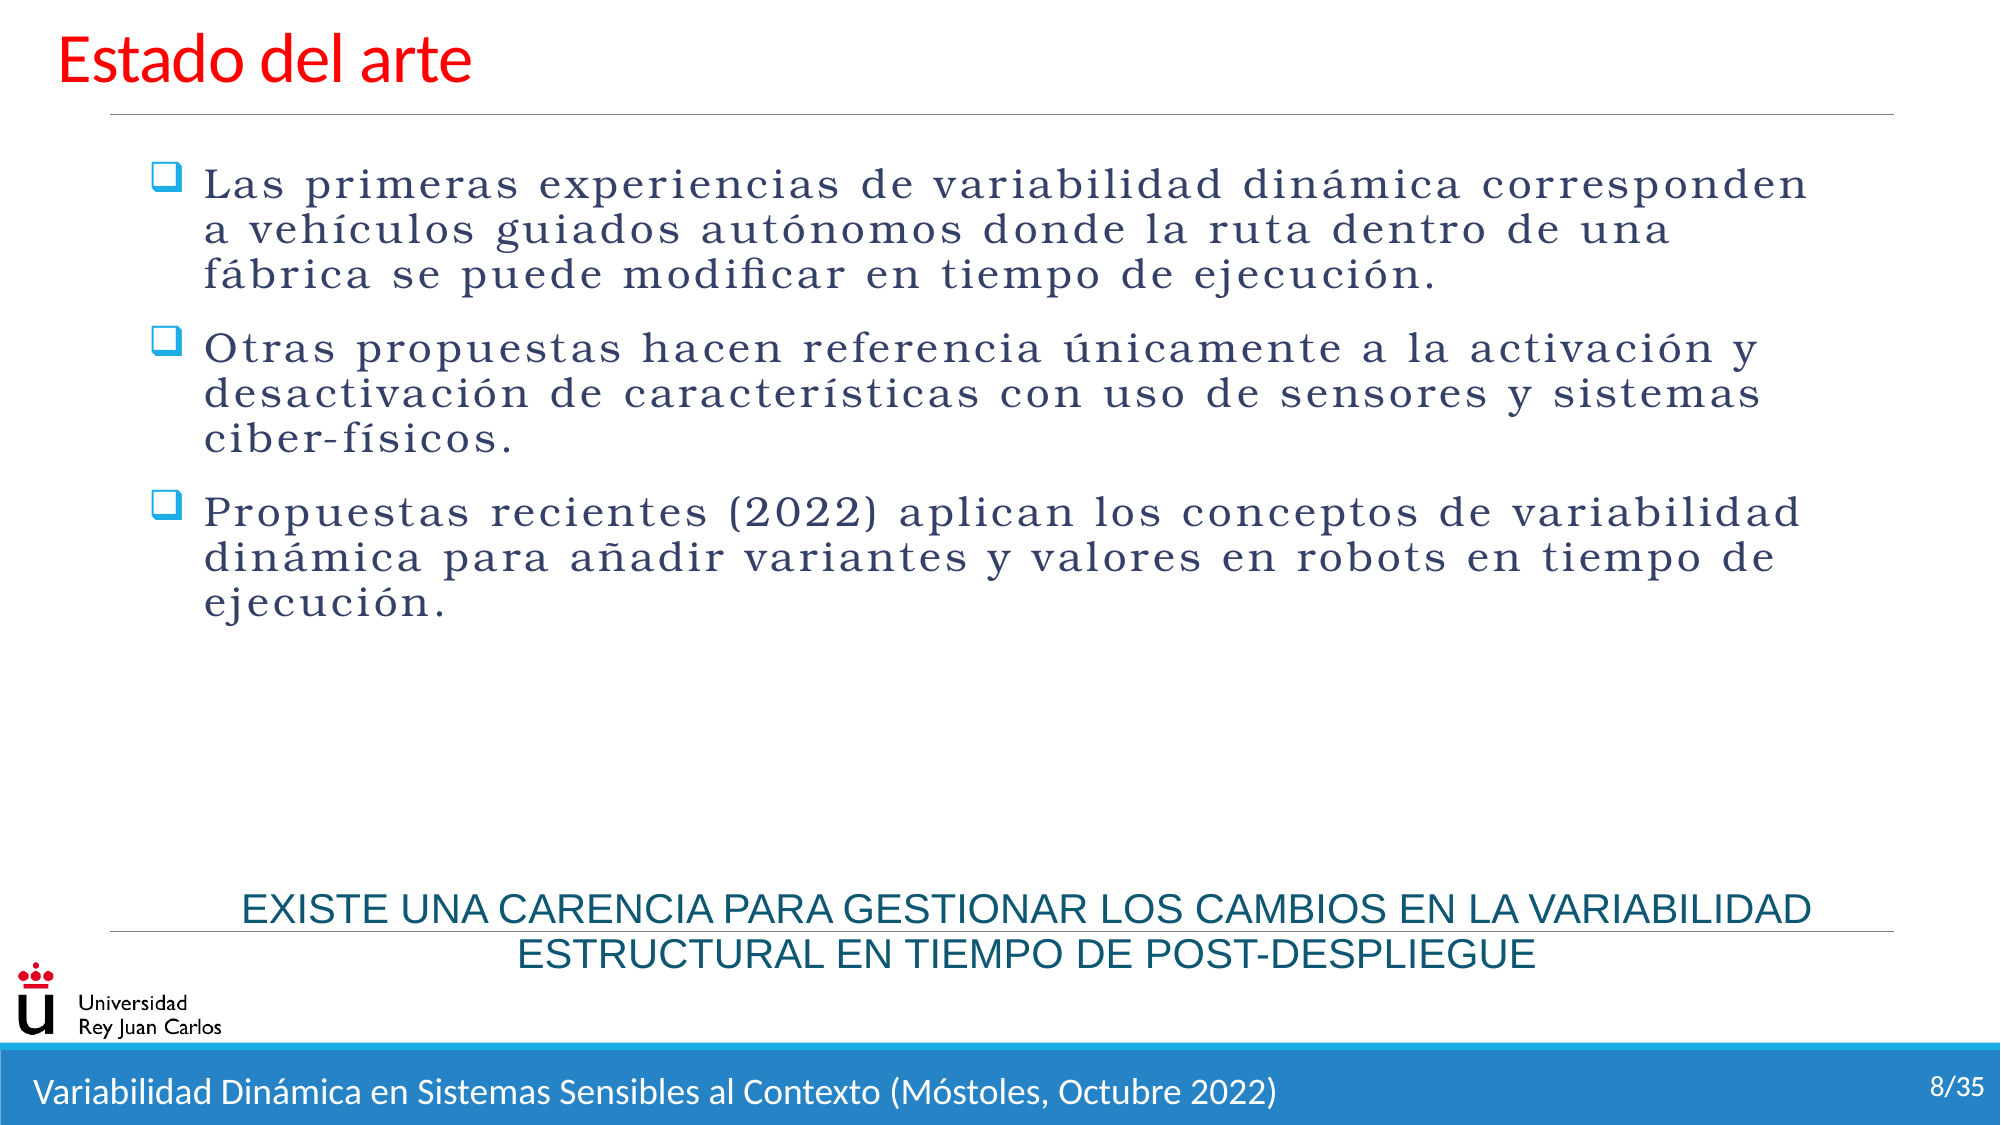

Estado del arte
Las primeras experiencias de variabilidad dinámica corresponden a vehículos guiados autónomos donde la ruta dentro de una fábrica se puede modificar en tiempo de ejecución.
Otras propuestas hacen referencia únicamente a la activación y desactivación de características con uso de sensores y sistemas ciber-físicos.
Propuestas recientes (2022) aplican los conceptos de variabilidad dinámica para añadir variantes y valores en robots en tiempo de ejecución.

EXISTE UNA CARENCIA PARA GESTIONAR LOS CAMBIOS EN LA VARIABILIDAD ESTRUCTURAL EN TIEMPO DE POST-DESPLIEGUE
8/35